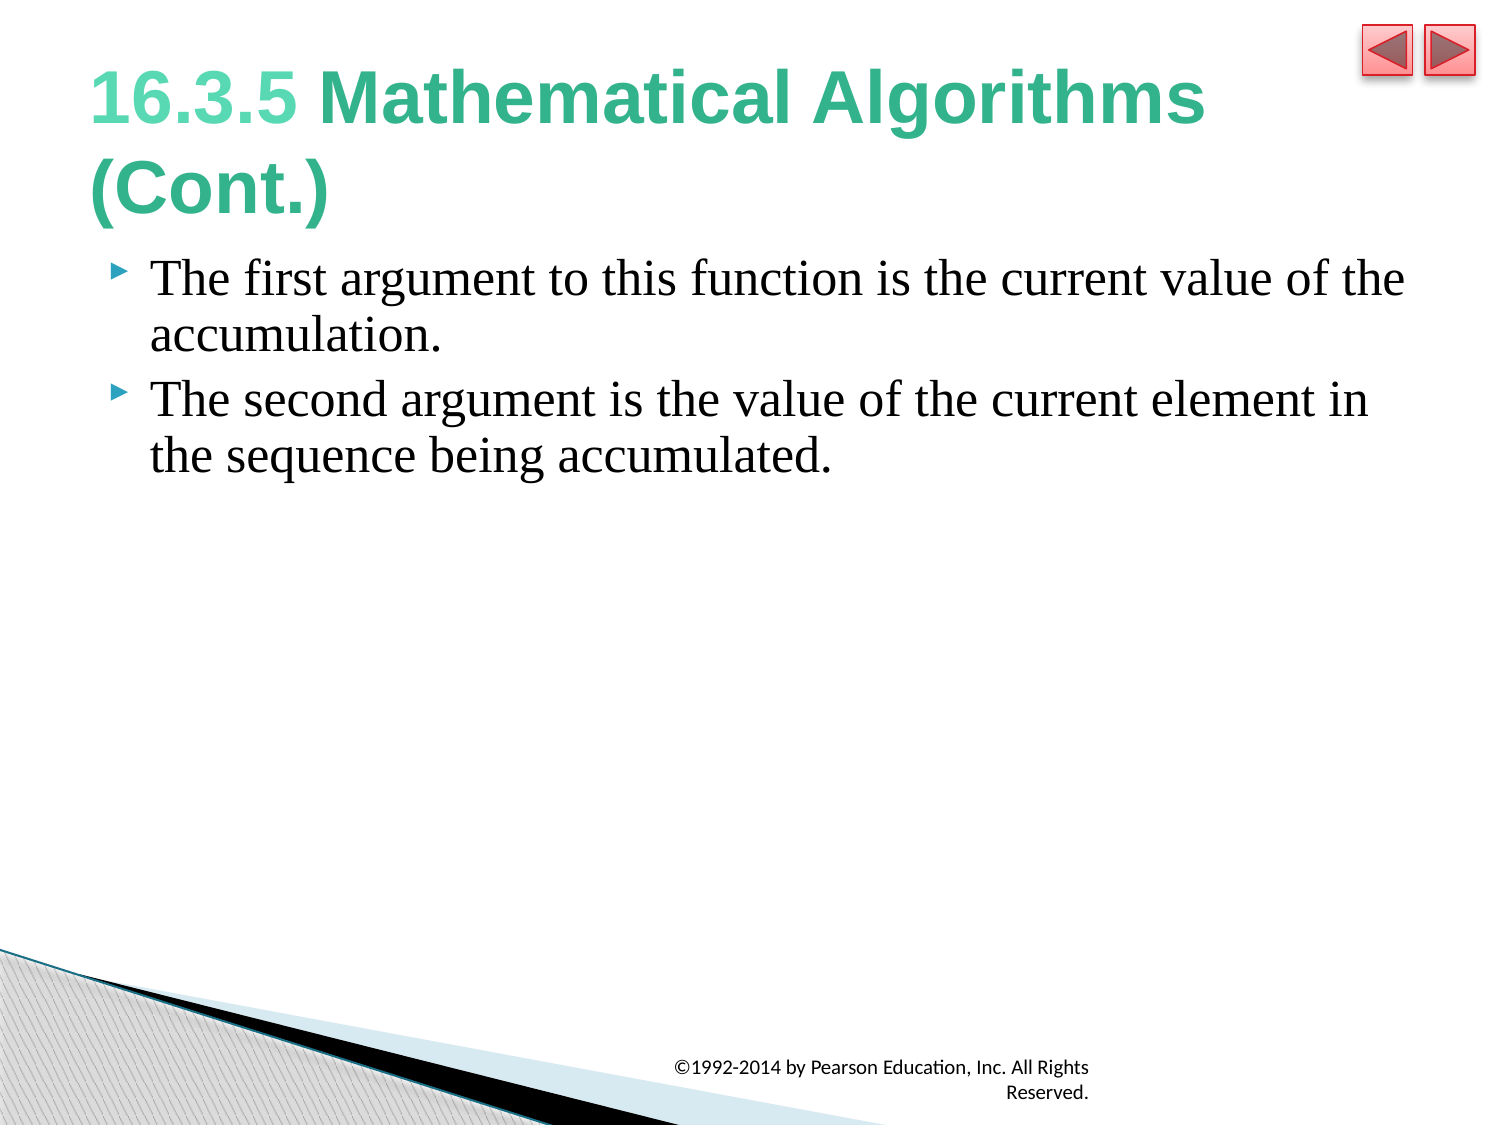

# 16.3.5 Mathematical Algorithms (Cont.)
The first argument to this function is the current value of the accumulation.
The second argument is the value of the current element in the sequence being accumulated.
©1992-2014 by Pearson Education, Inc. All Rights Reserved.